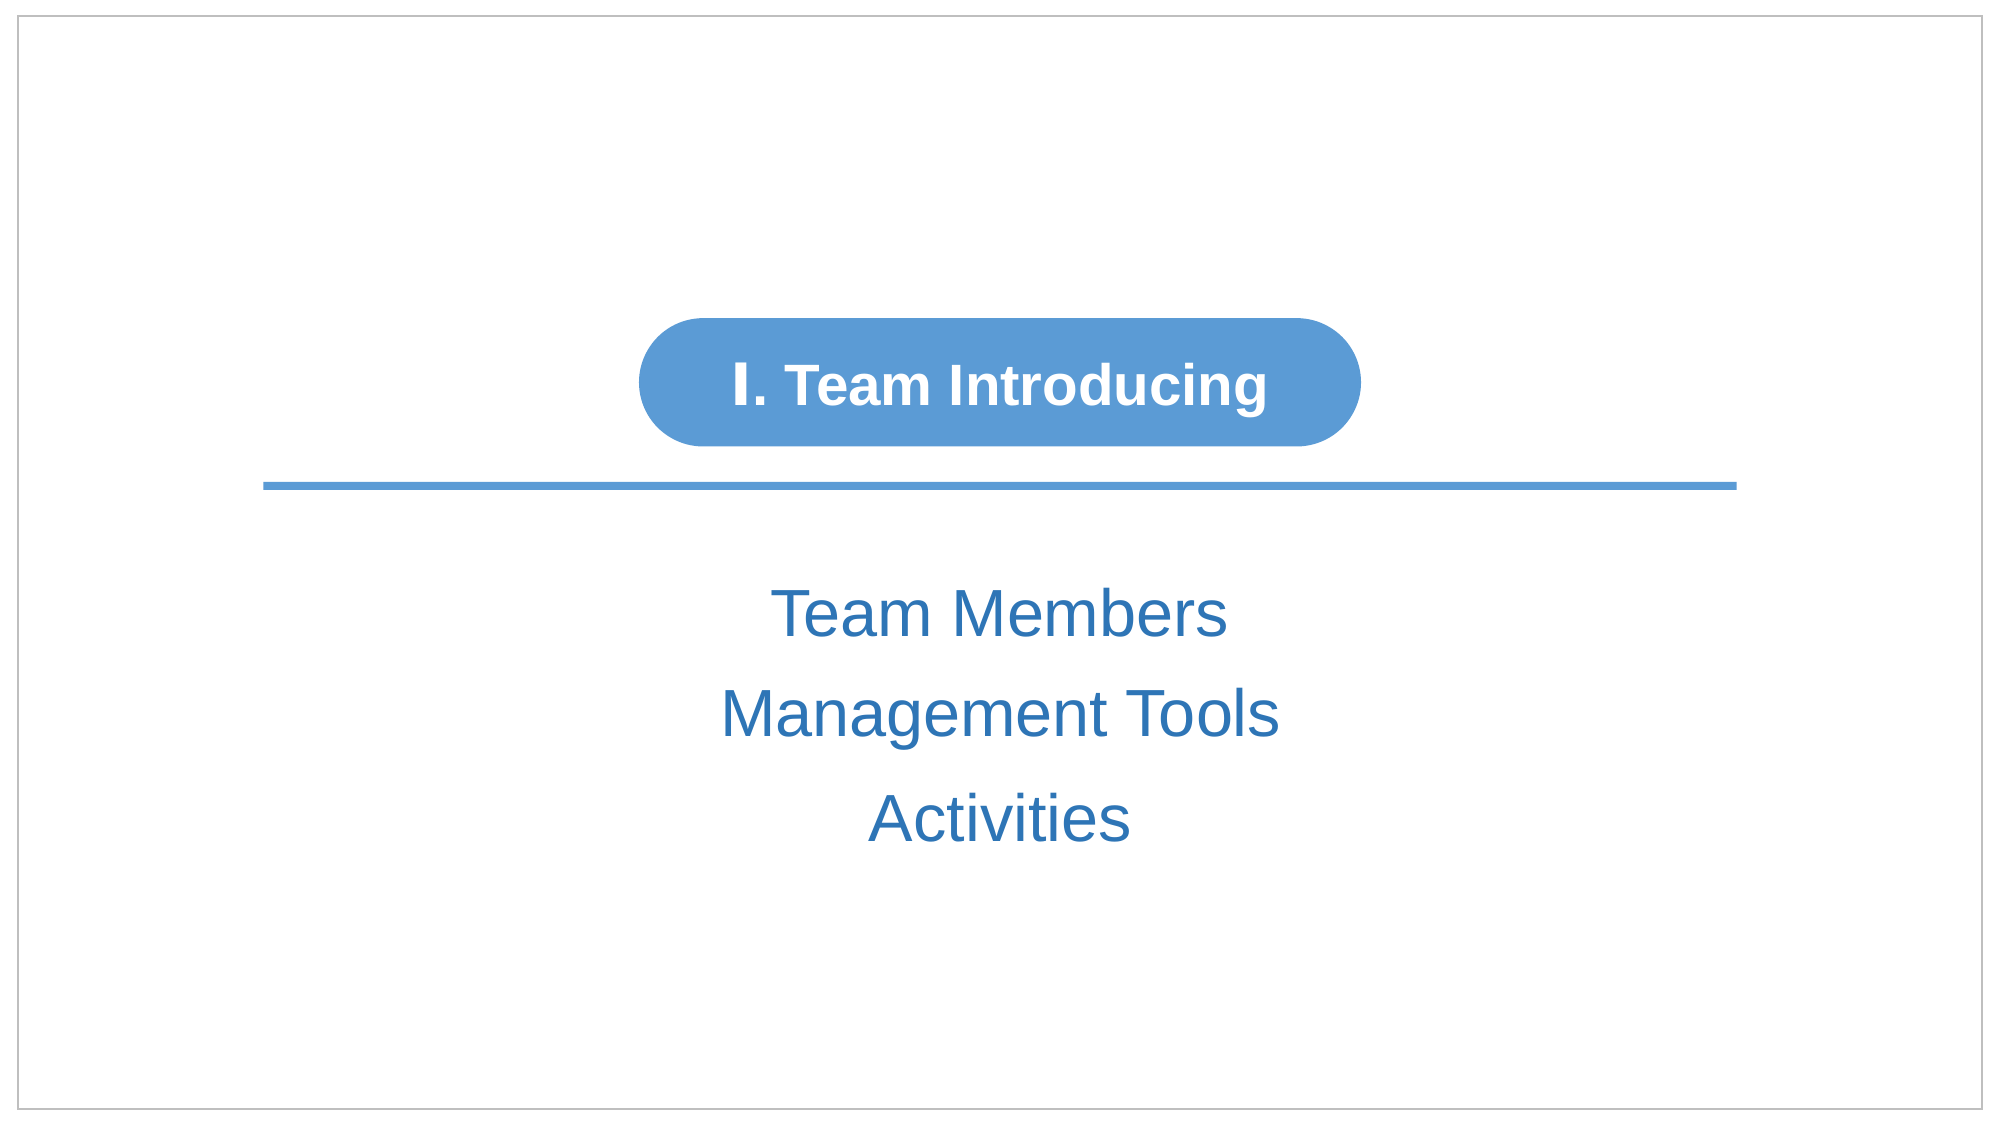

Ⅰ. Team Introducing

Team Members
Management Tools
Activities